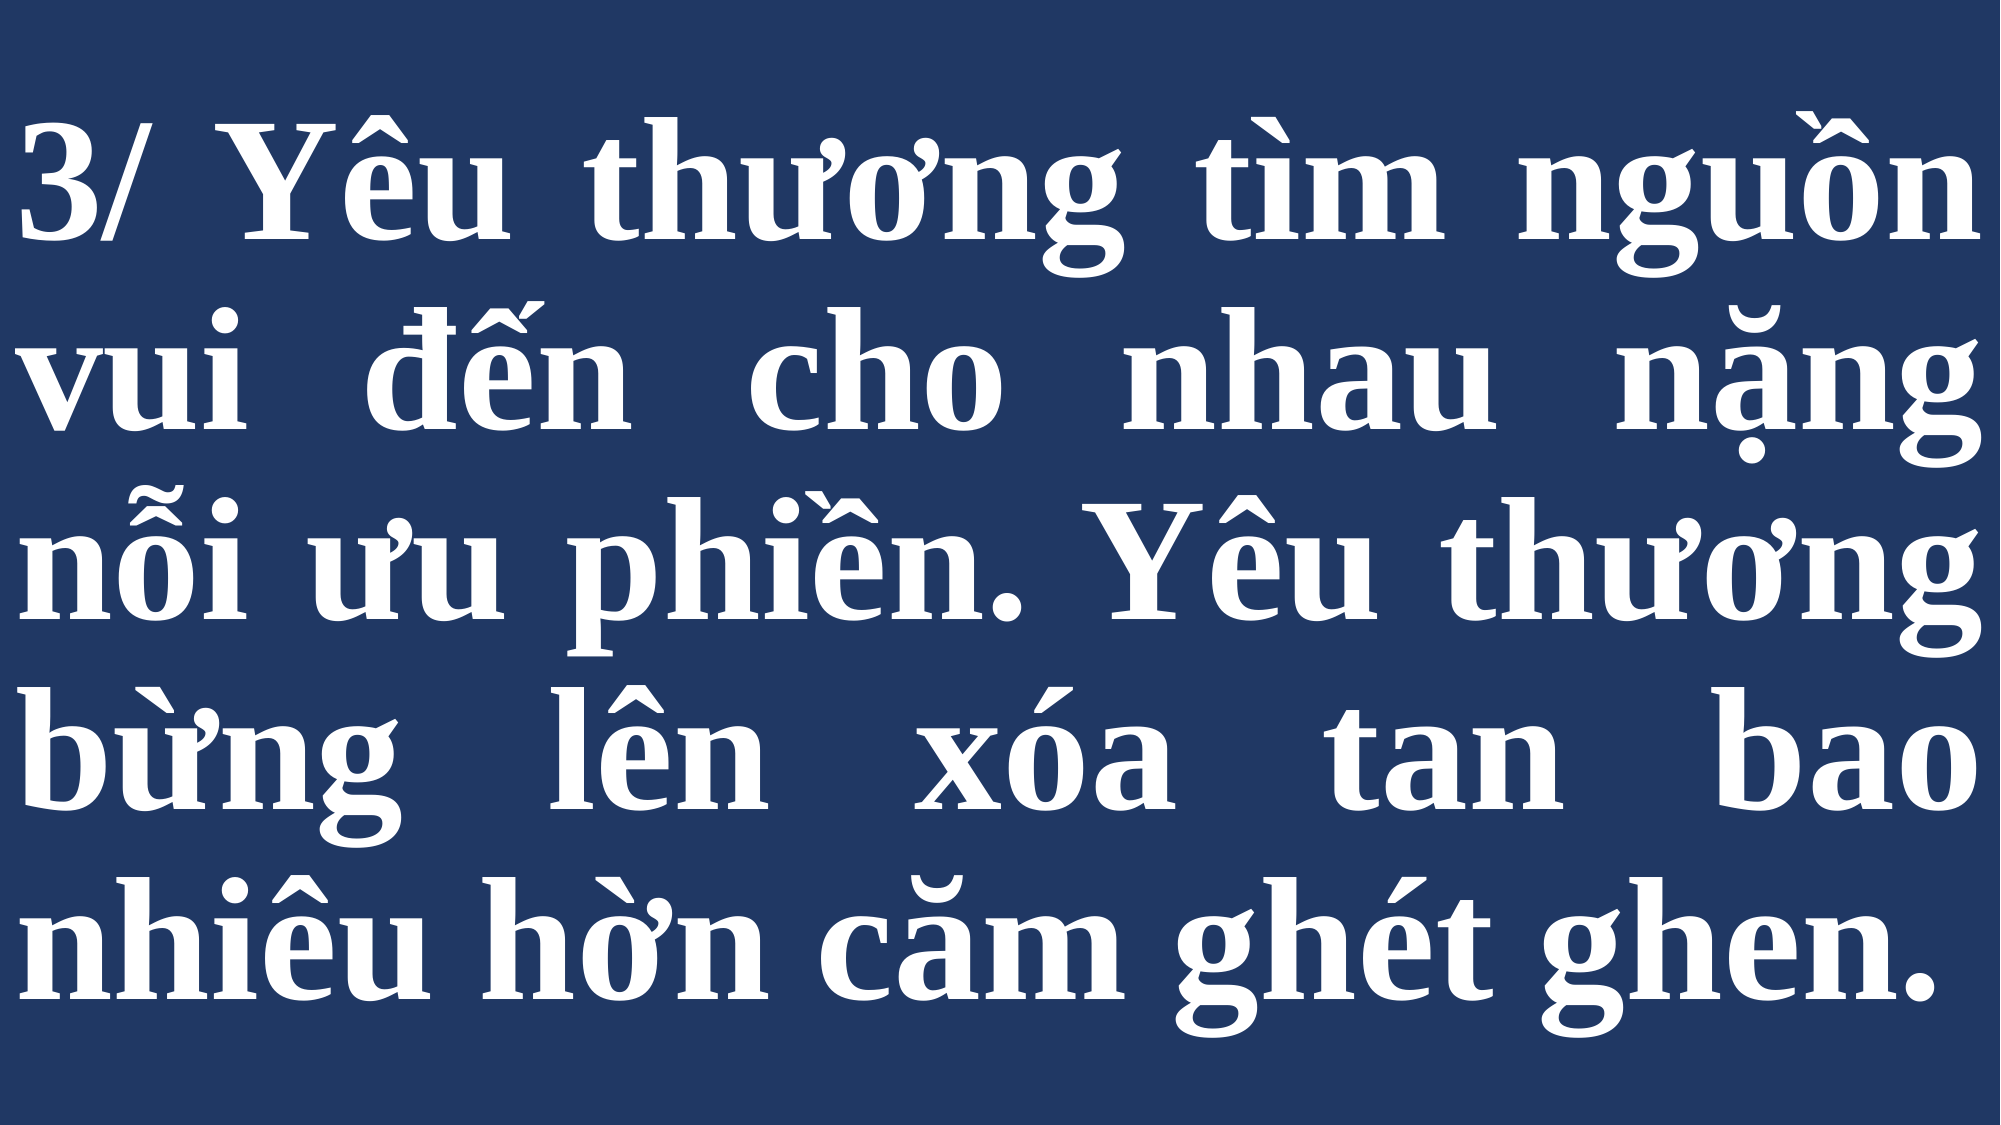

# 3/ Yêu thương tìm nguồn vui đến cho nhau nặng nỗi ưu phiền. Yêu thương bừng lên xóa tan bao nhiêu hờn căm ghét ghen.